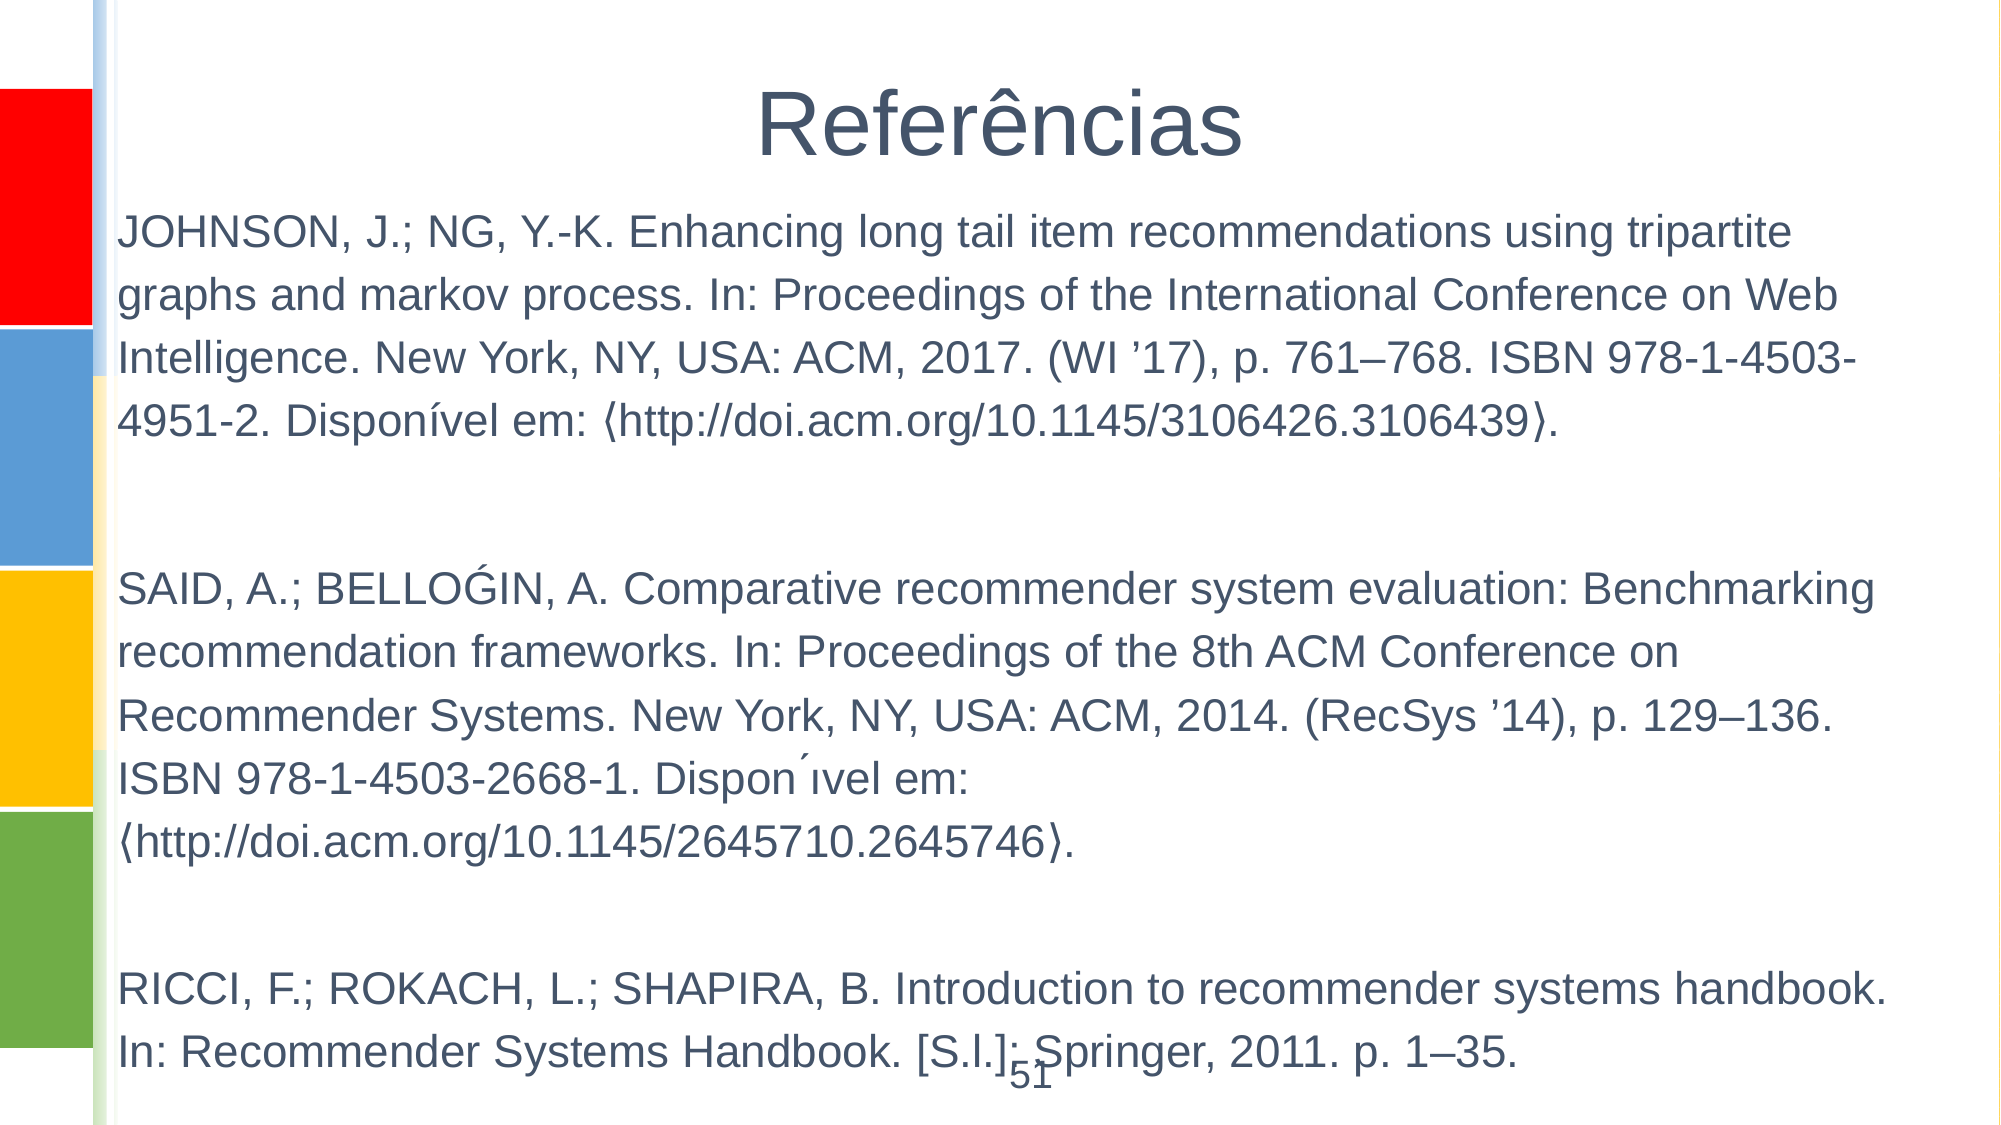

# Referências
JOHNSON, J.; NG, Y.-K. Enhancing long tail item recommendations using tripartite graphs and markov process. In: Proceedings of the International Conference on Web Intelligence. New York, NY, USA: ACM, 2017. (WI ’17), p. 761–768. ISBN 978-1-4503- 4951-2. Disponível em: ⟨http://doi.acm.org/10.1145/3106426.3106439⟩.

SAID, A.; BELLOǴIN, A. Comparative recommender system evaluation: Benchmarking recommendation frameworks. In: Proceedings of the 8th ACM Conference on Recommender Systems. New York, NY, USA: ACM, 2014. (RecSys ’14), p. 129–136. ISBN 978-1-4503-2668-1. Dispon ́ıvel em: ⟨http://doi.acm.org/10.1145/2645710.2645746⟩.

RICCI, F.; ROKACH, L.; SHAPIRA, B. Introduction to recommender systems handbook. In: Recommender Systems Handbook. [S.l.]: Springer, 2011. p. 1–35.

51